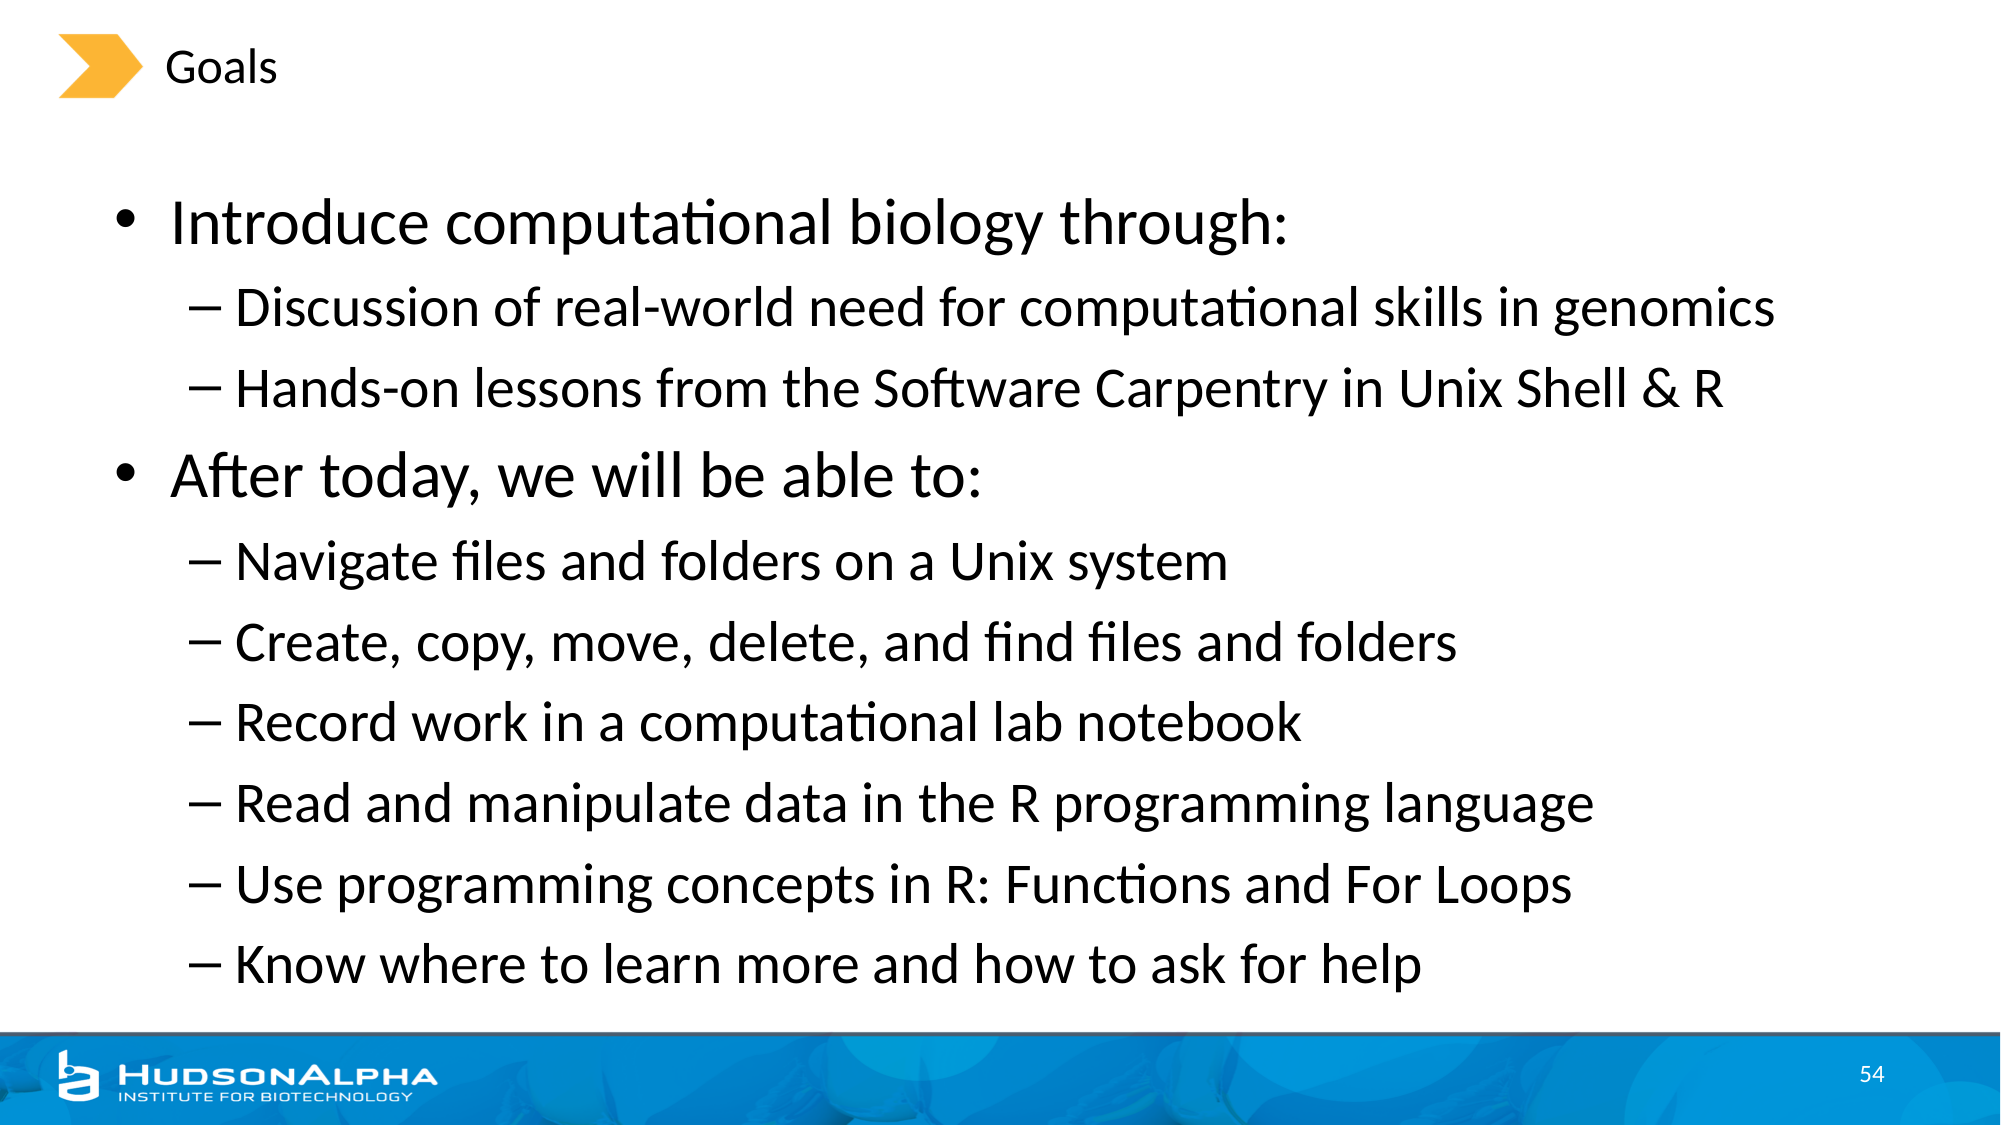

# Goals
Introduce computational biology through:
Discussion of real-world need for computational skills in genomics
Hands-on lessons from the Software Carpentry in Unix Shell & R
After today, we will be able to:
Navigate files and folders on a Unix system
Create, copy, move, delete, and find files and folders
Record work in a computational lab notebook
Read and manipulate data in the R programming language
Use programming concepts in R: Functions and For Loops
Know where to learn more and how to ask for help
54